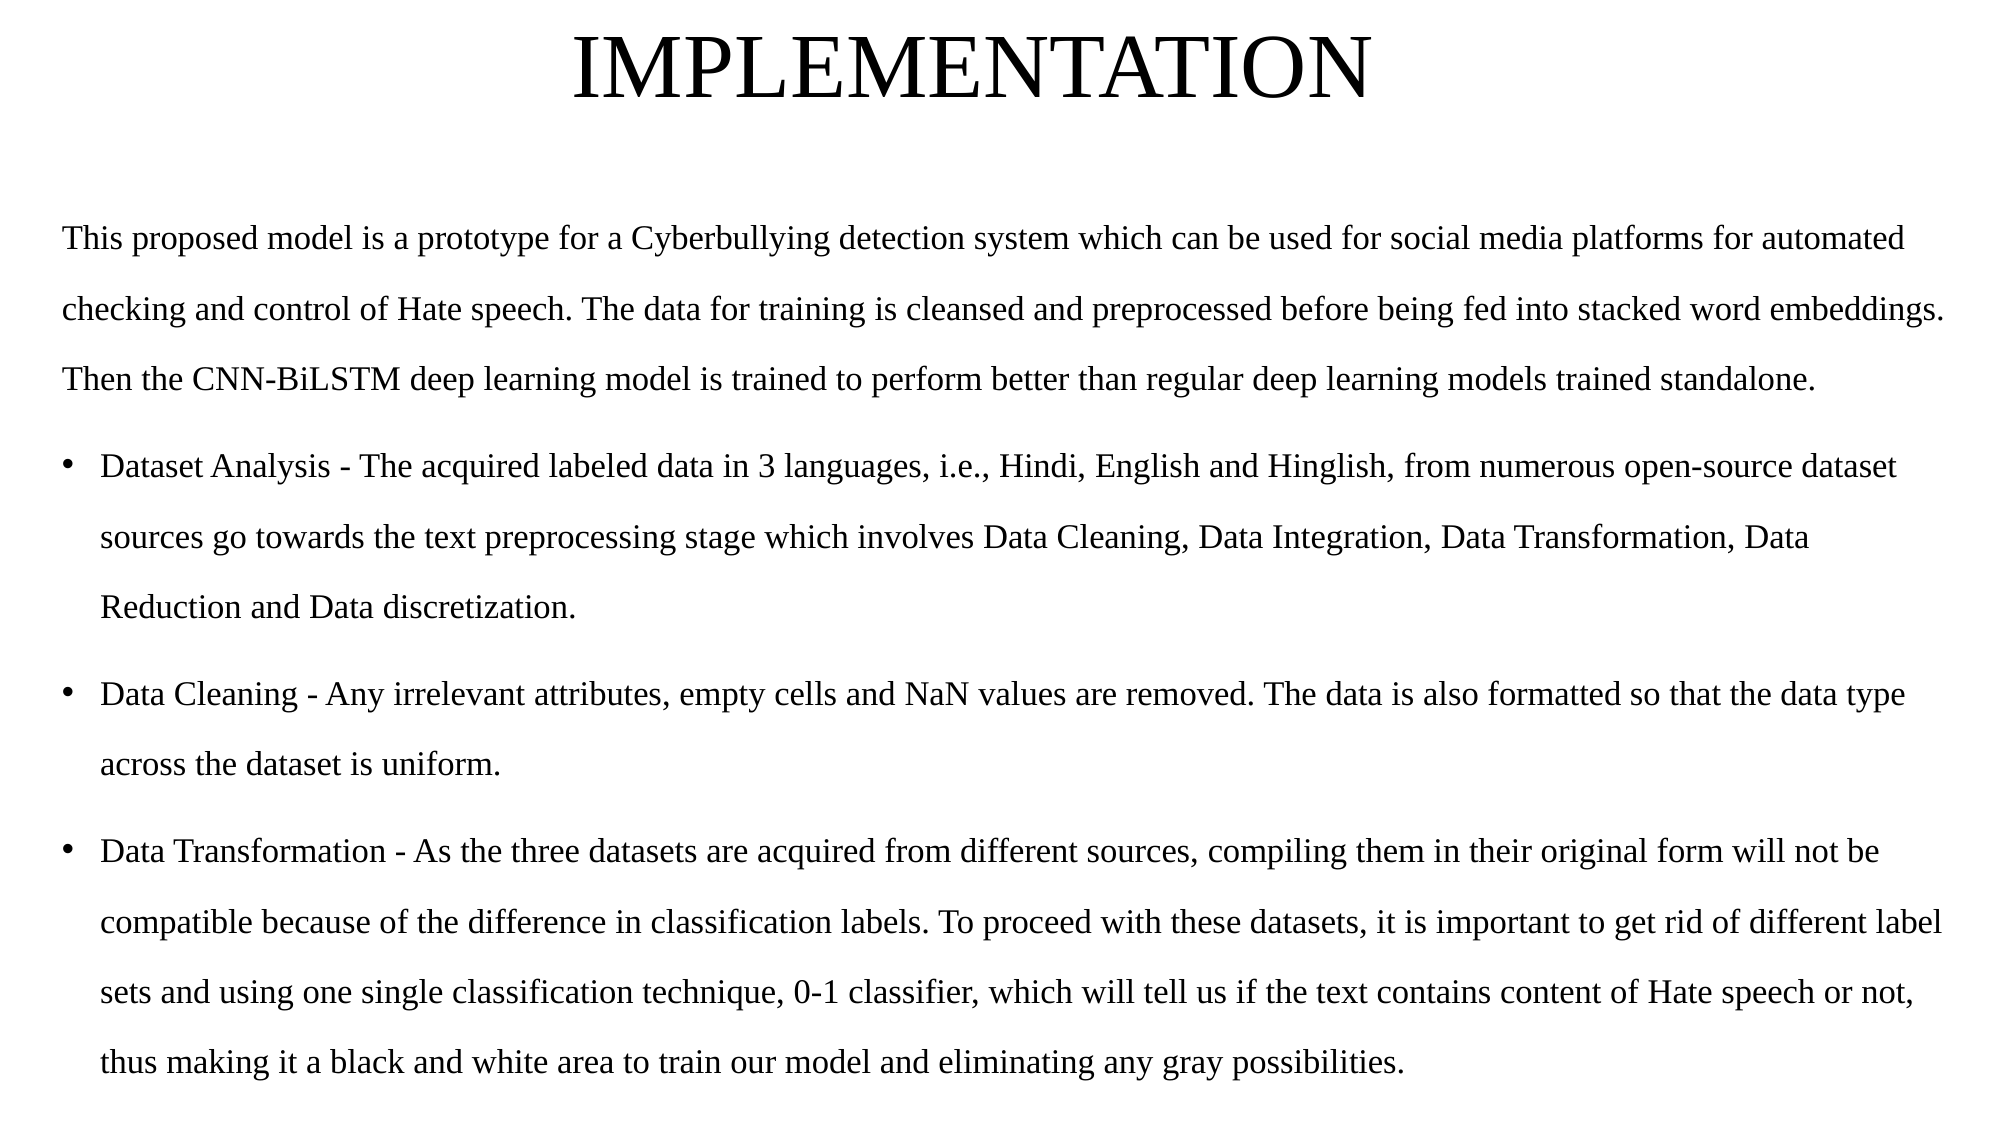

# IMPLEMENTATION
This proposed model is a prototype for a Cyberbullying detection system which can be used for social media platforms for automated checking and control of Hate speech. The data for training is cleansed and preprocessed before being fed into stacked word embeddings. Then the CNN-BiLSTM deep learning model is trained to perform better than regular deep learning models trained standalone.
Dataset Analysis - The acquired labeled data in 3 languages, i.e., Hindi, English and Hinglish, from numerous open-source dataset sources go towards the text preprocessing stage which involves Data Cleaning, Data Integration, Data Transformation, Data Reduction and Data discretization.
Data Cleaning - Any irrelevant attributes, empty cells and NaN values are removed. The data is also formatted so that the data type across the dataset is uniform.
Data Transformation - As the three datasets are acquired from different sources, compiling them in their original form will not be compatible because of the difference in classification labels. To proceed with these datasets, it is important to get rid of different label sets and using one single classification technique, 0-1 classifier, which will tell us if the text contains content of Hate speech or not, thus making it a black and white area to train our model and eliminating any gray possibilities.